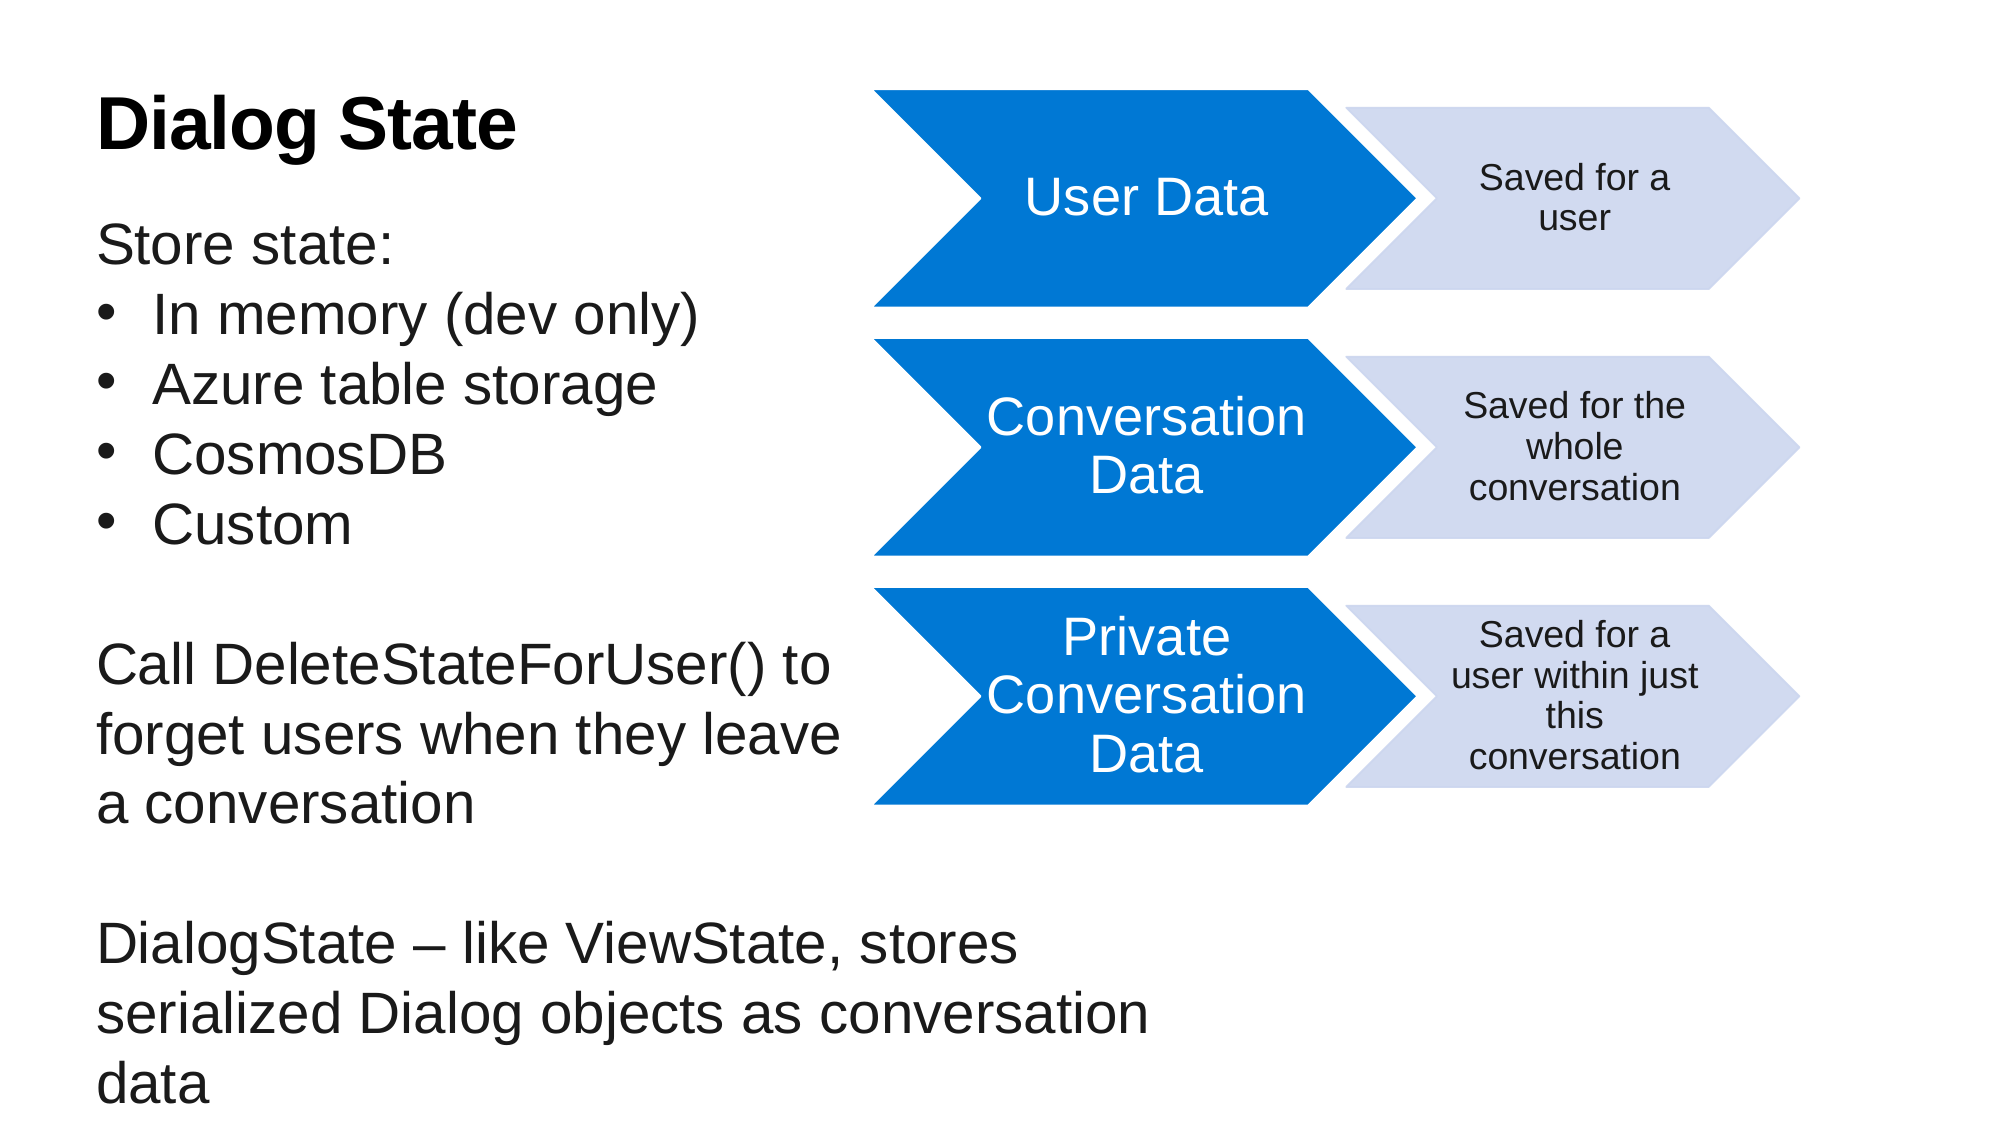

# Dialog State
User Data
Saved for a user
Conversation Data
Saved for the whole conversation
Private Conversation Data
Saved for a user within just this conversation
Store state:
In memory (dev only)
Azure table storage
CosmosDB
Custom

Call DeleteStateForUser() to
forget users when they leave
a conversation

DialogState – like ViewState, stores serialized Dialog objects as conversation data